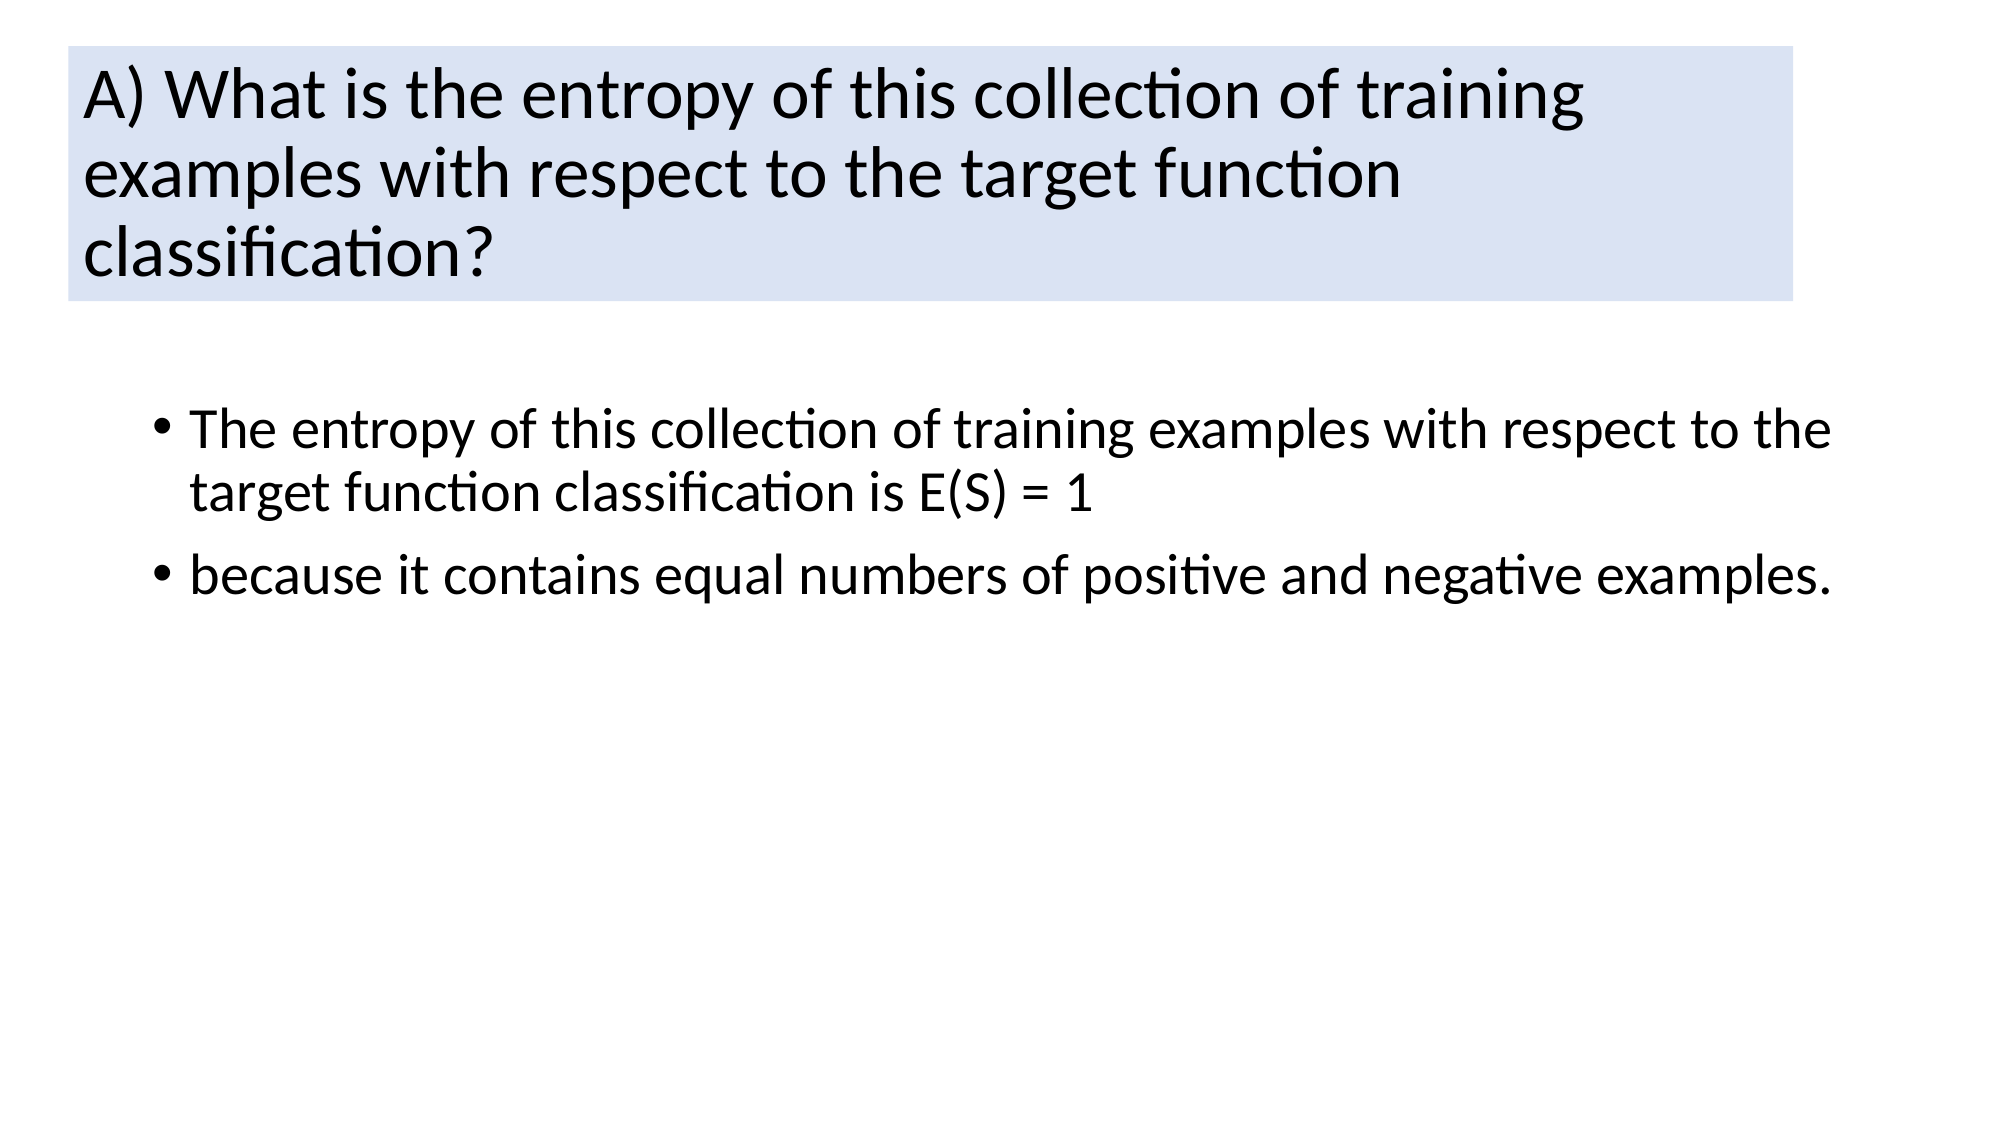

# A) What is the entropy of this collection of training examples with respect to the target function classification?

The entropy of this collection of training examples with respect to the target function classification is E(S) = 1
because it contains equal numbers of positive and negative examples.